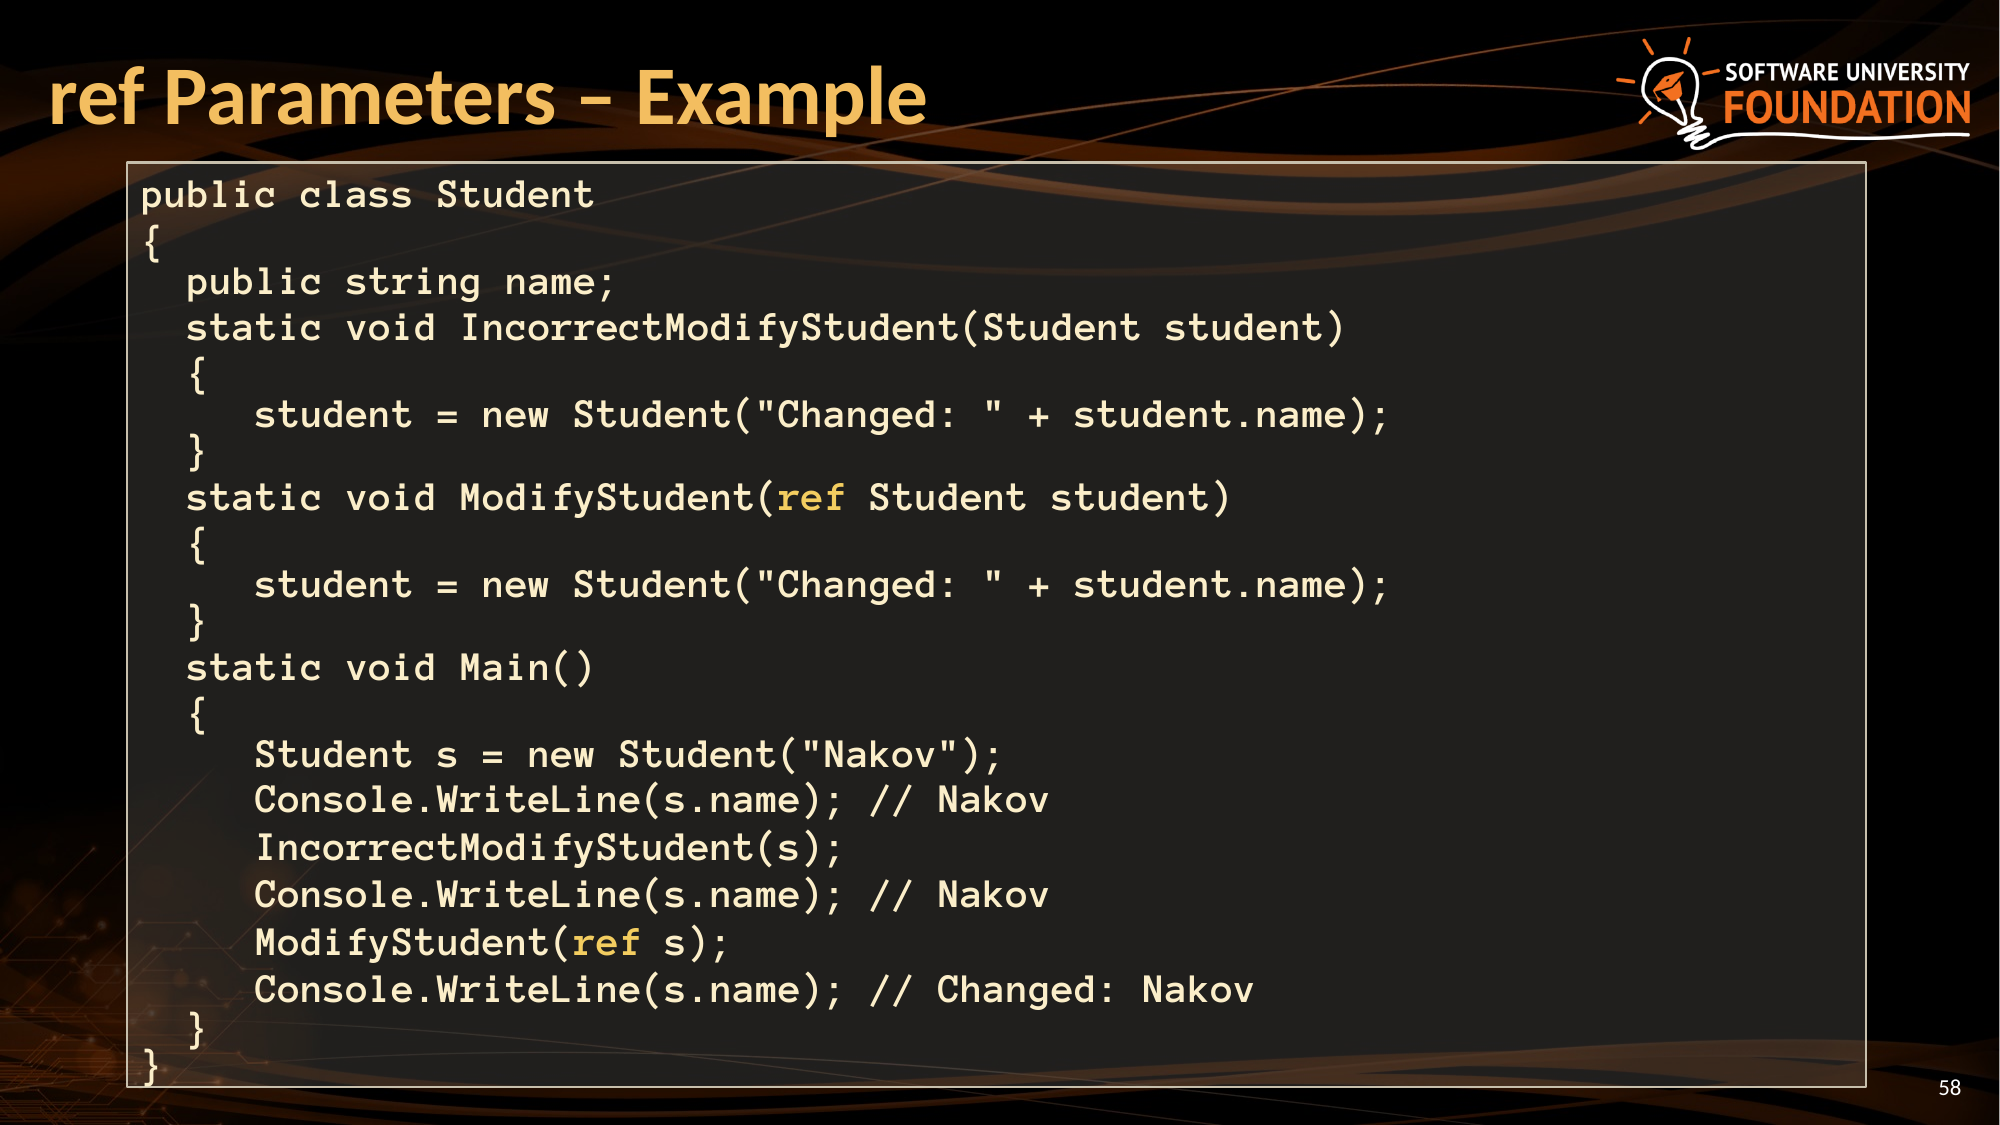

# ref Parameters – Example
public class Student
{
  public string name;
  static void IncorrectModifyStudent(Student student)
  {
     student = new Student("Changed: " + student.name);
  }
  static void ModifyStudent(ref Student student)
  {
     student = new Student("Changed: " + student.name);
  }
  static void Main()
  {
     Student s = new Student("Nakov");
     Console.WriteLine(s.name); // Nakov
     IncorrectModifyStudent(s);
     Console.WriteLine(s.name); // Nakov
     ModifyStudent(ref s);
     Console.WriteLine(s.name); // Changed: Nakov
  }
}
58